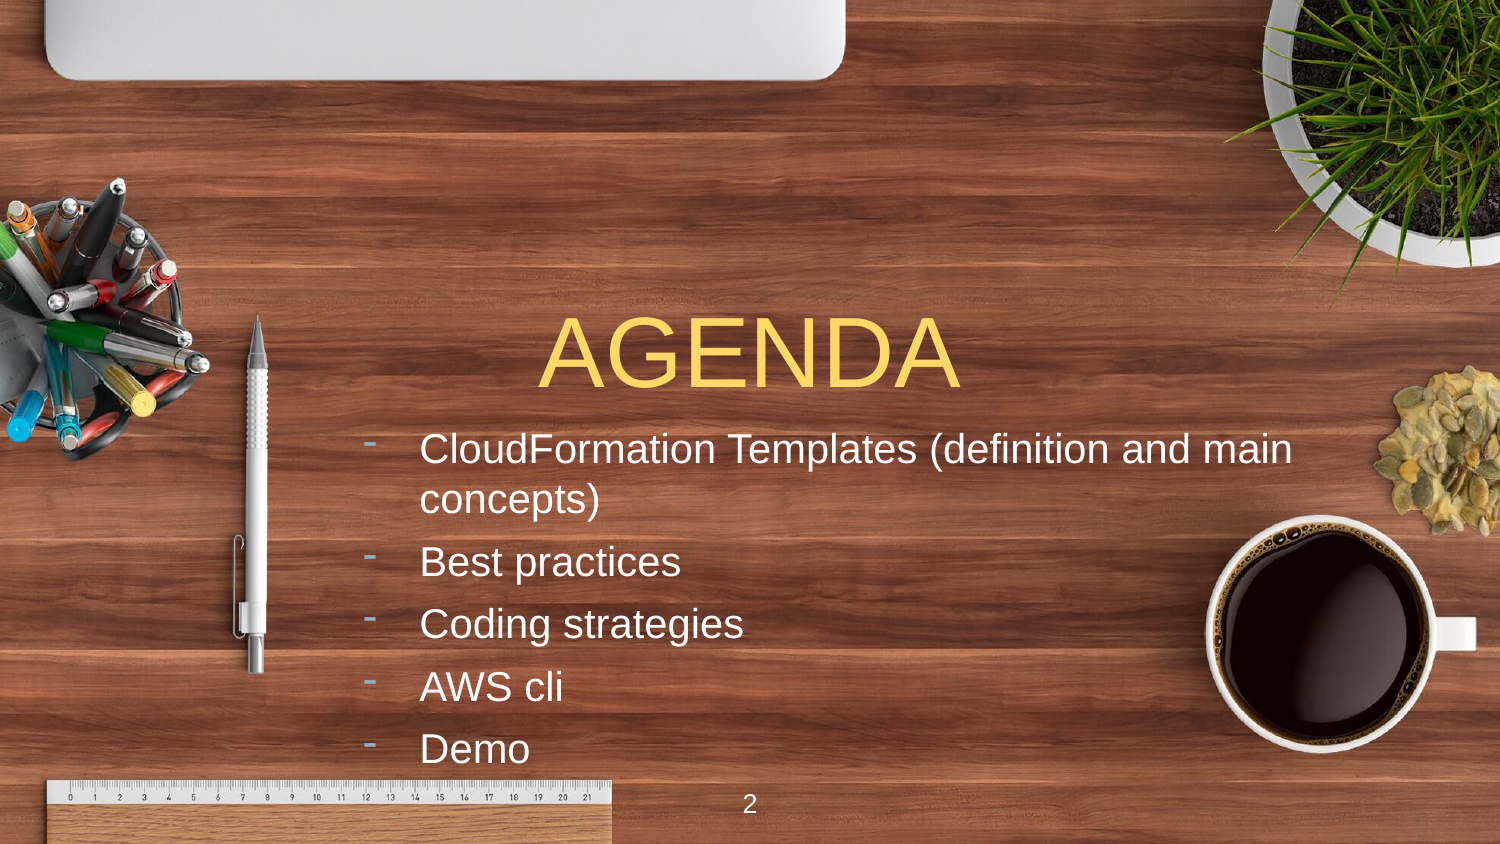

AGENDA
CloudFormation Templates (definition and main concepts)
Best practices
Coding strategies
AWS cli
Demo
2